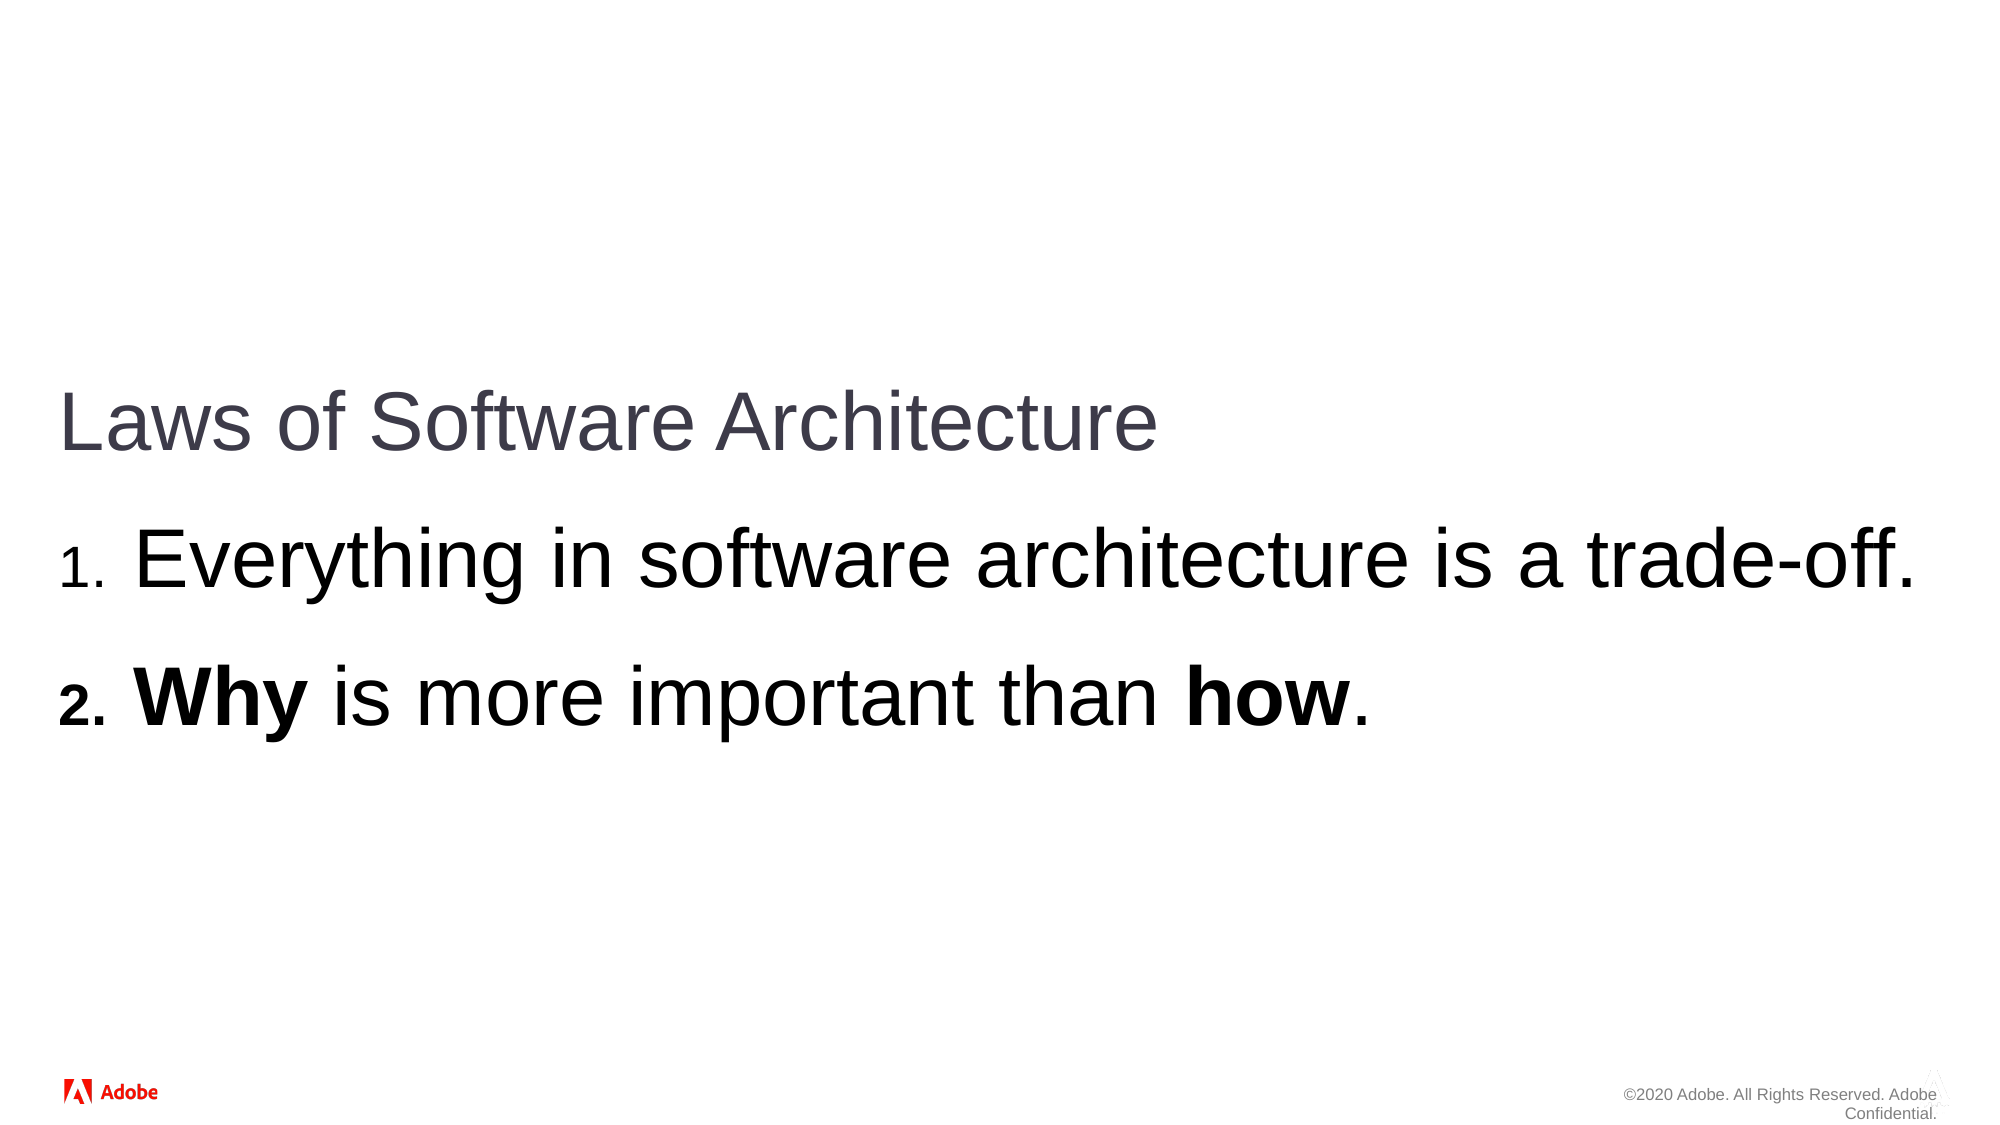

Laws of Software Architecture
Everything in software architecture is a trade-off.
Why is more important than how.